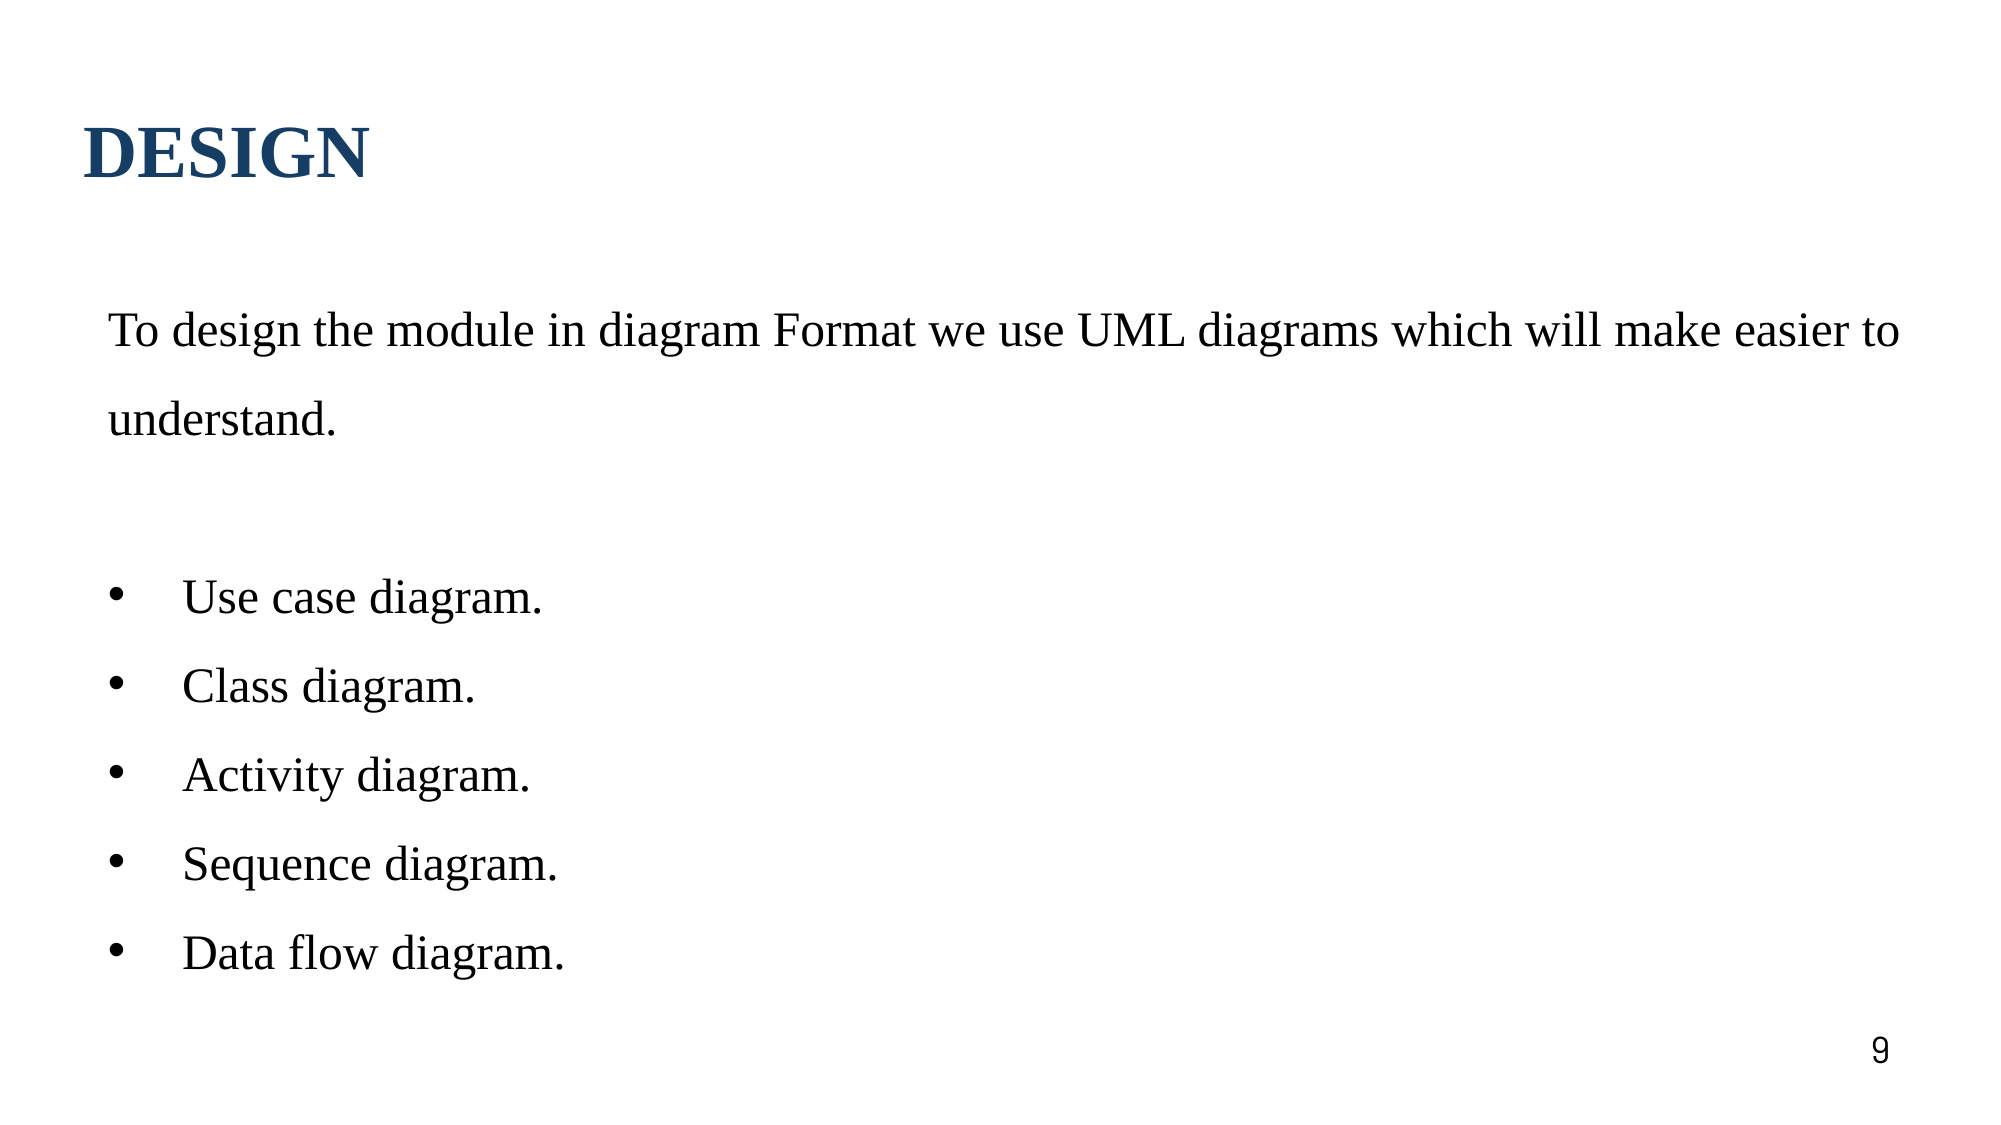

# DESIGN
To design the module in diagram Format we use UML diagrams which will make easier to understand.

Use case diagram.
Class diagram.
Activity diagram.
Sequence diagram.
Data flow diagram.
9